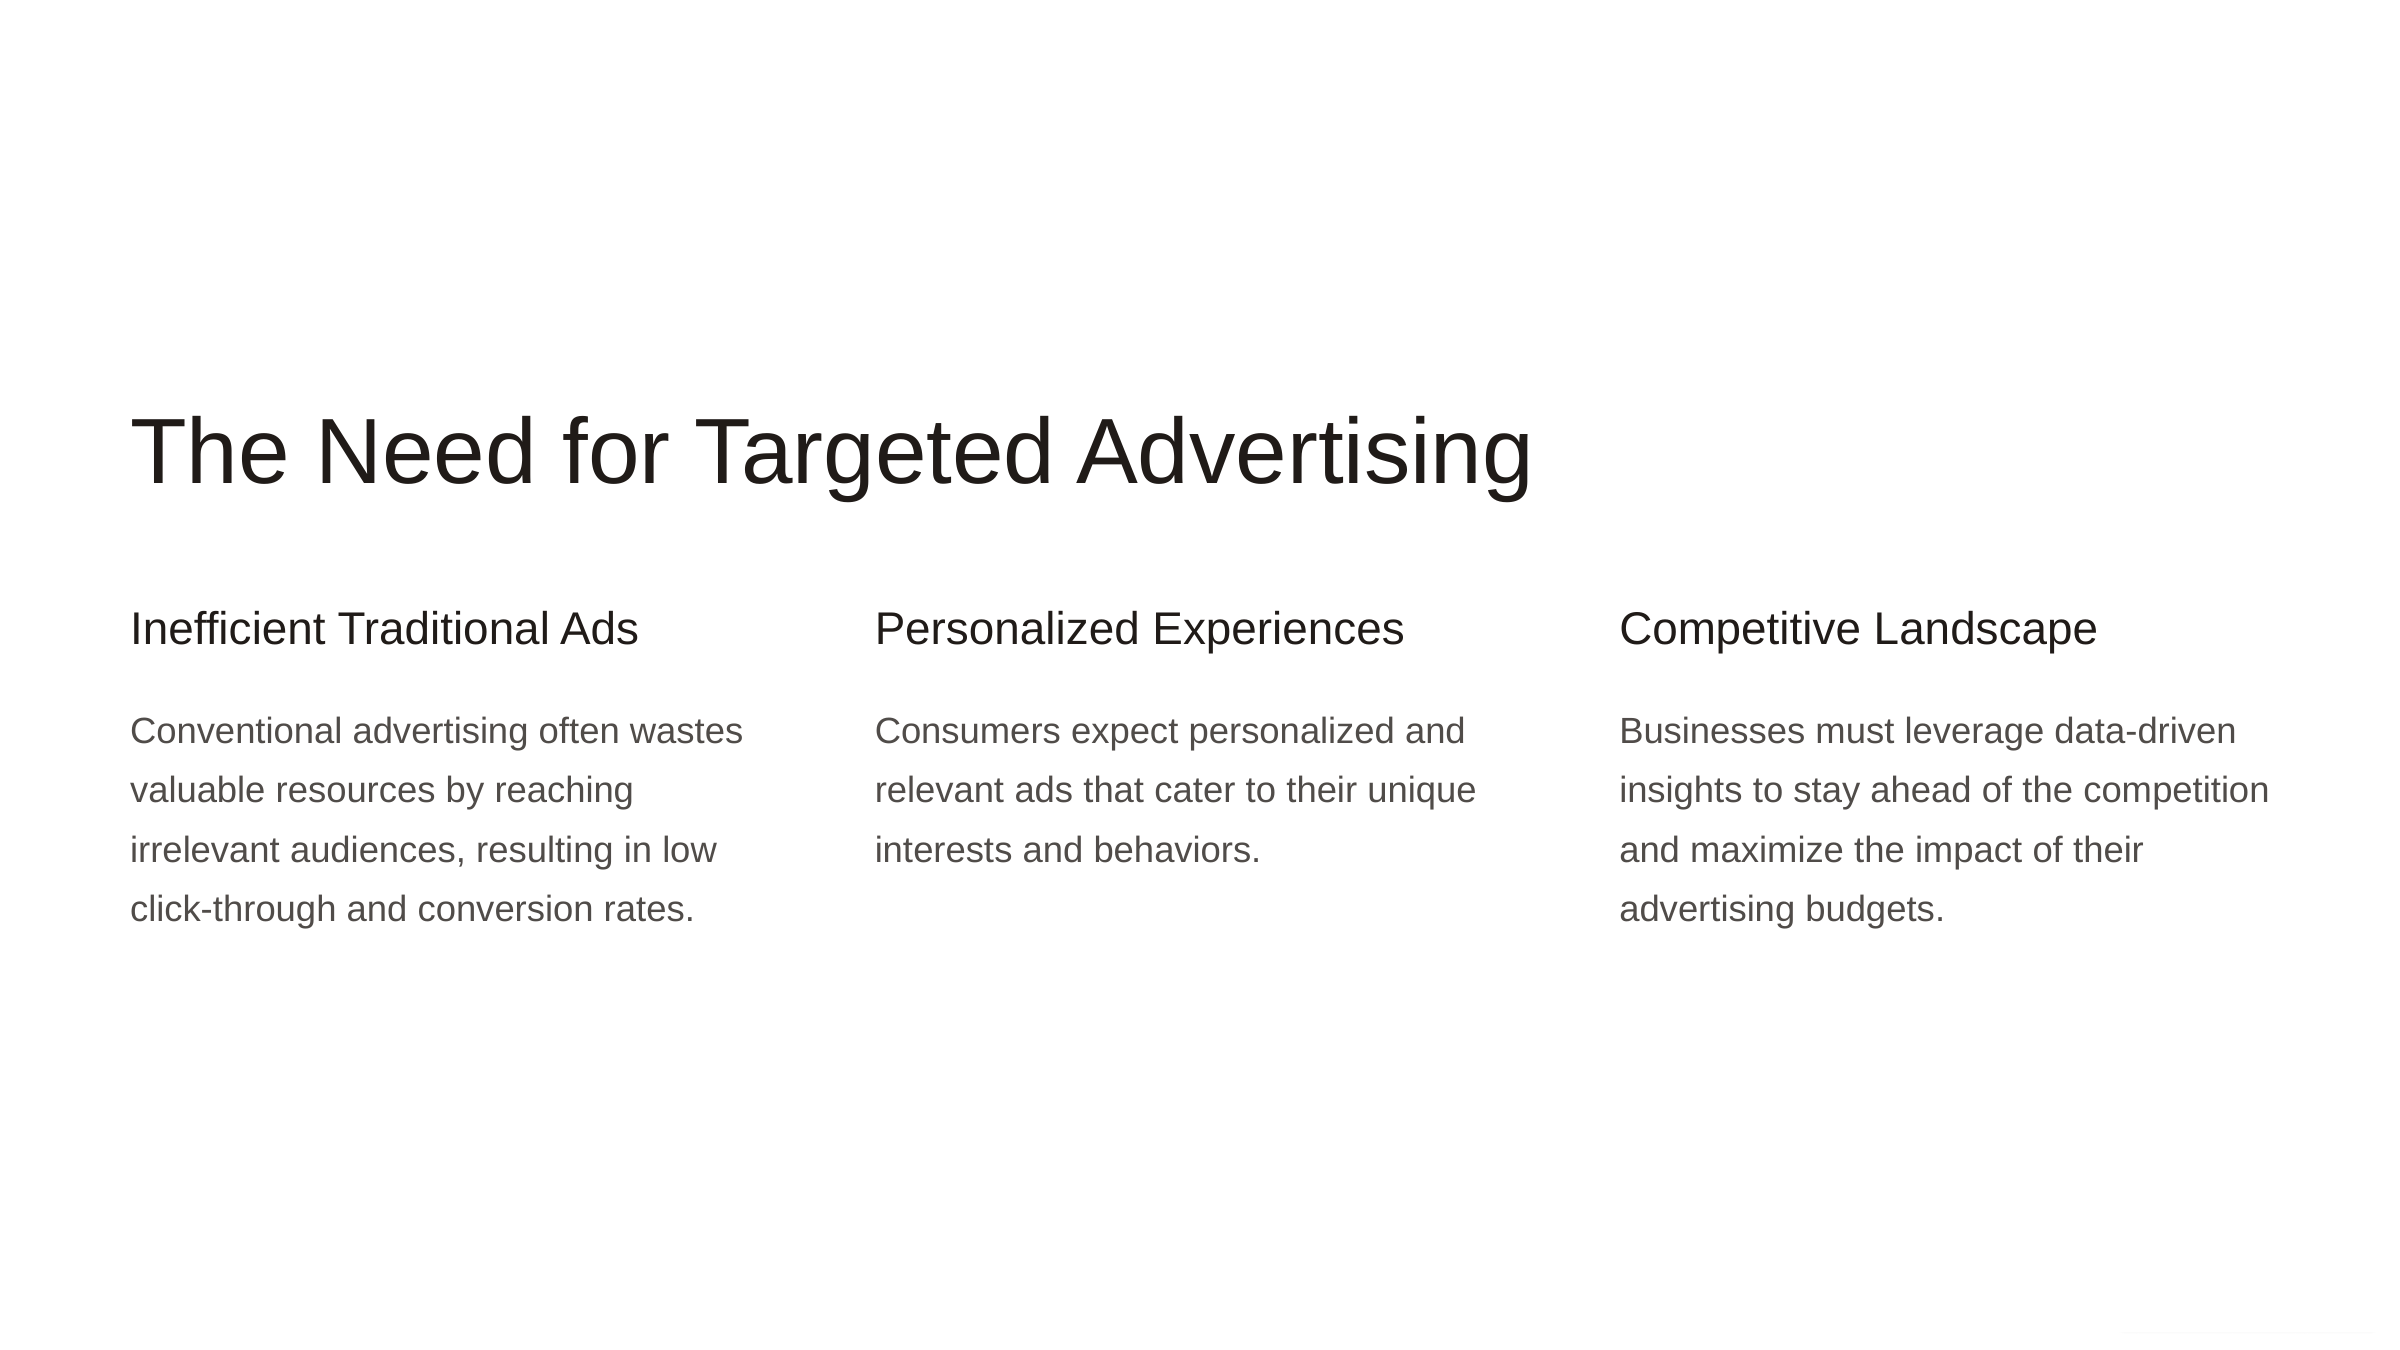

The Need for Targeted Advertising
Inefficient Traditional Ads
Personalized Experiences
Competitive Landscape
Conventional advertising often wastes valuable resources by reaching irrelevant audiences, resulting in low click-through and conversion rates.
Consumers expect personalized and relevant ads that cater to their unique interests and behaviors.
Businesses must leverage data-driven insights to stay ahead of the competition and maximize the impact of their advertising budgets.